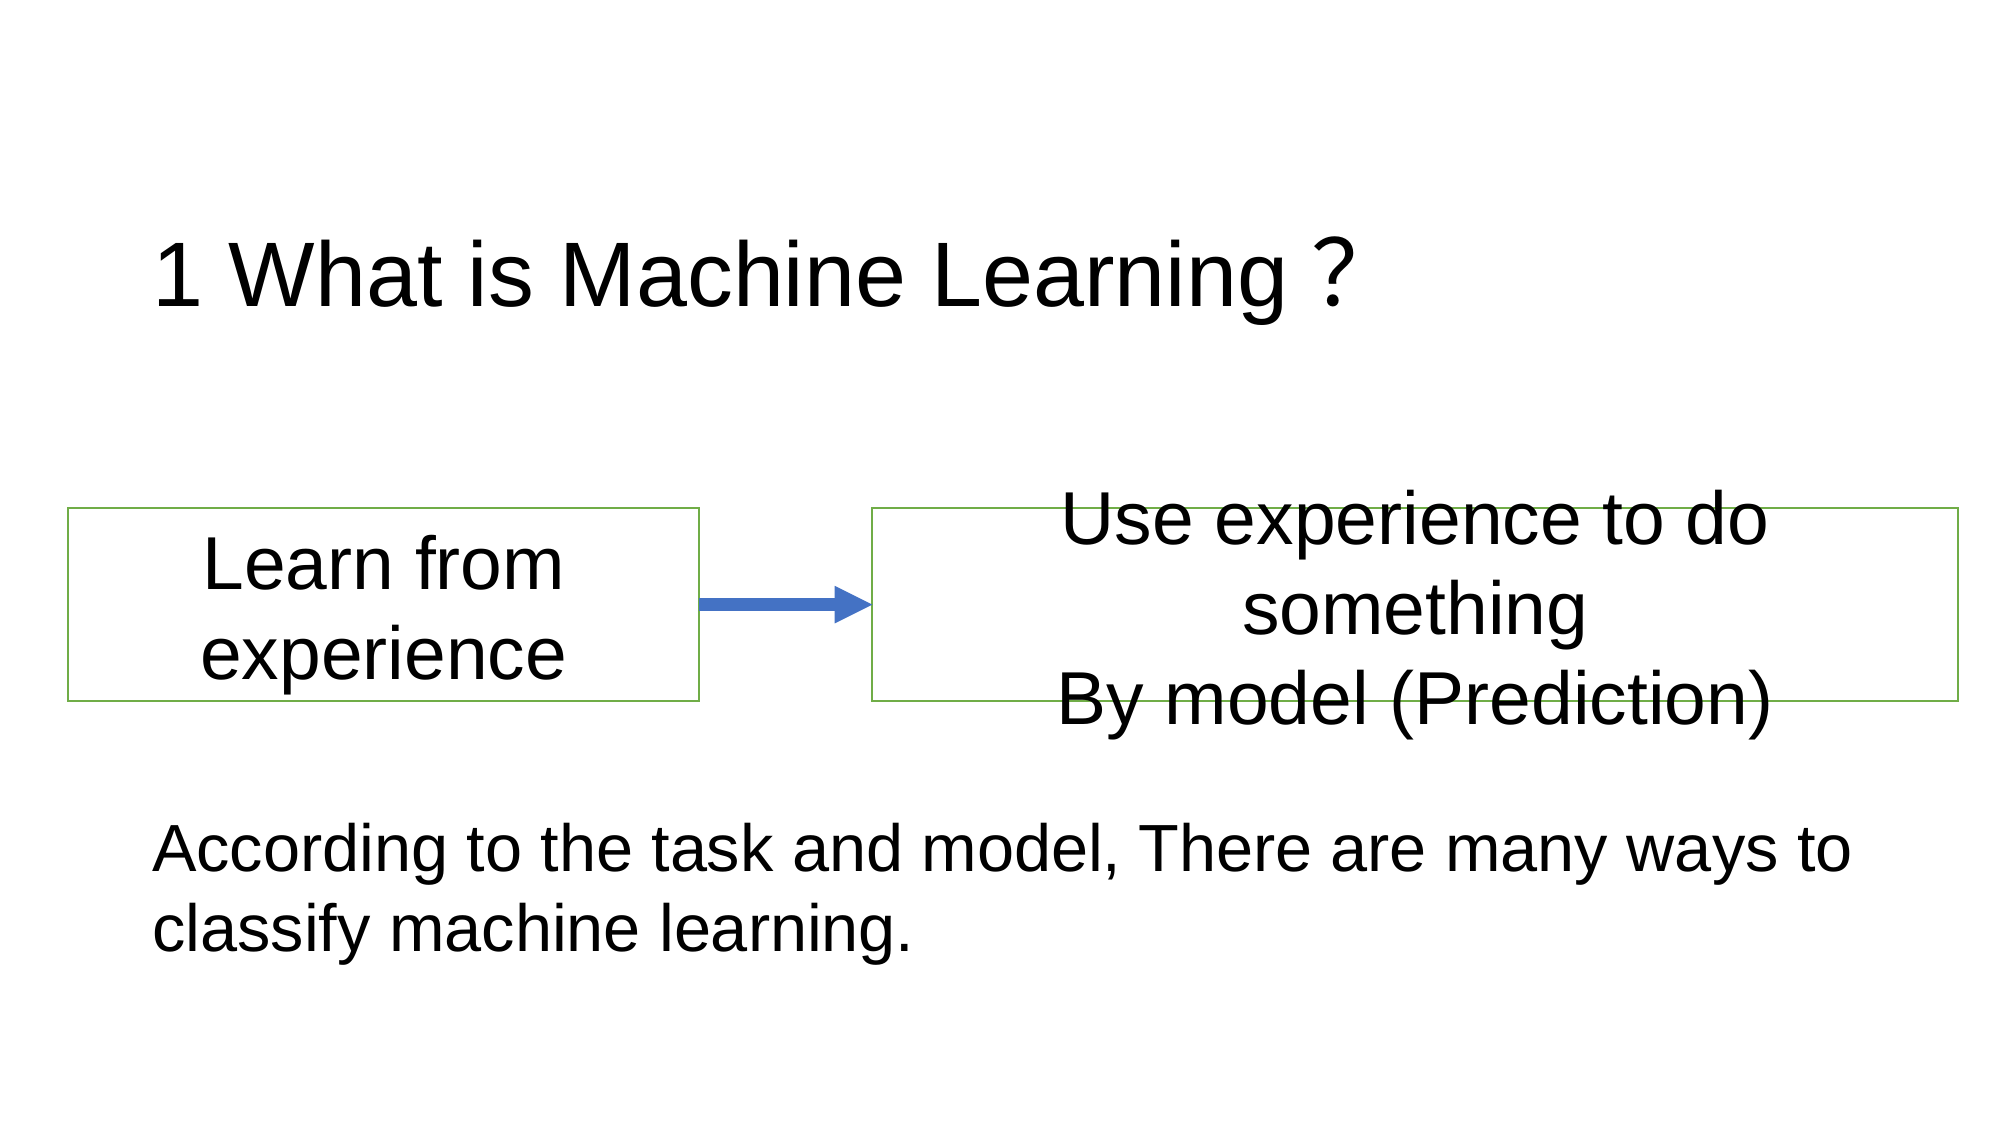

# 1 What is Machine Learning？
Use experience to do something
By model (Prediction)
Learn from experience
According to the task and model, There are many ways to classify machine learning.